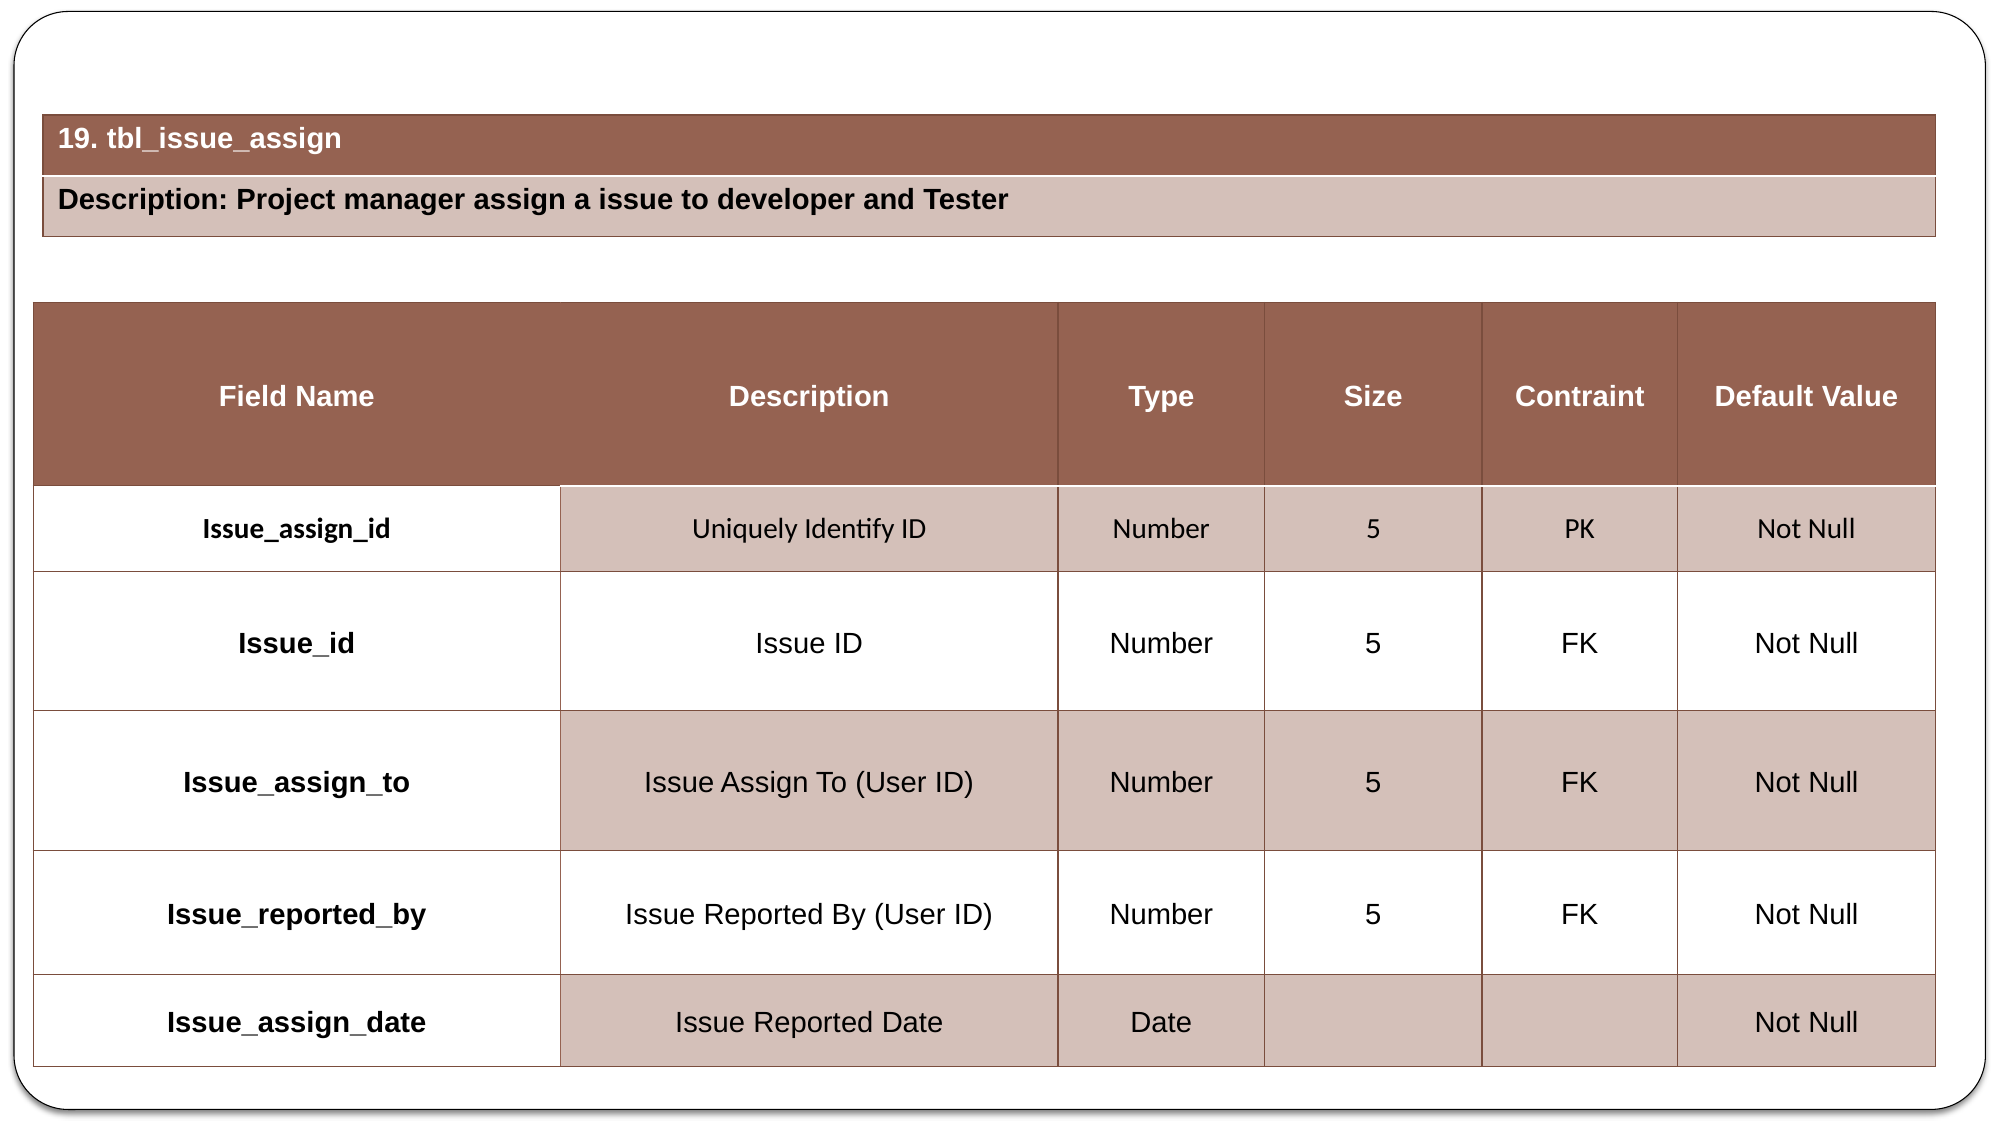

| 19. tbl\_issue\_assign |
| --- |
| Description: Project manager assign a issue to developer and Tester |
| Field Name | Description | Type | Size | Contraint | Default Value |
| --- | --- | --- | --- | --- | --- |
| Issue\_assign\_id | Uniquely Identify ID | Number | 5 | PK | Not Null |
| Issue\_id | Issue ID | Number | 5 | FK | Not Null |
| Issue\_assign\_to | Issue Assign To (User ID) | Number | 5 | FK | Not Null |
| Issue\_reported\_by | Issue Reported By (User ID) | Number | 5 | FK | Not Null |
| Issue\_assign\_date | Issue Reported Date | Date |  |  | Not Null |